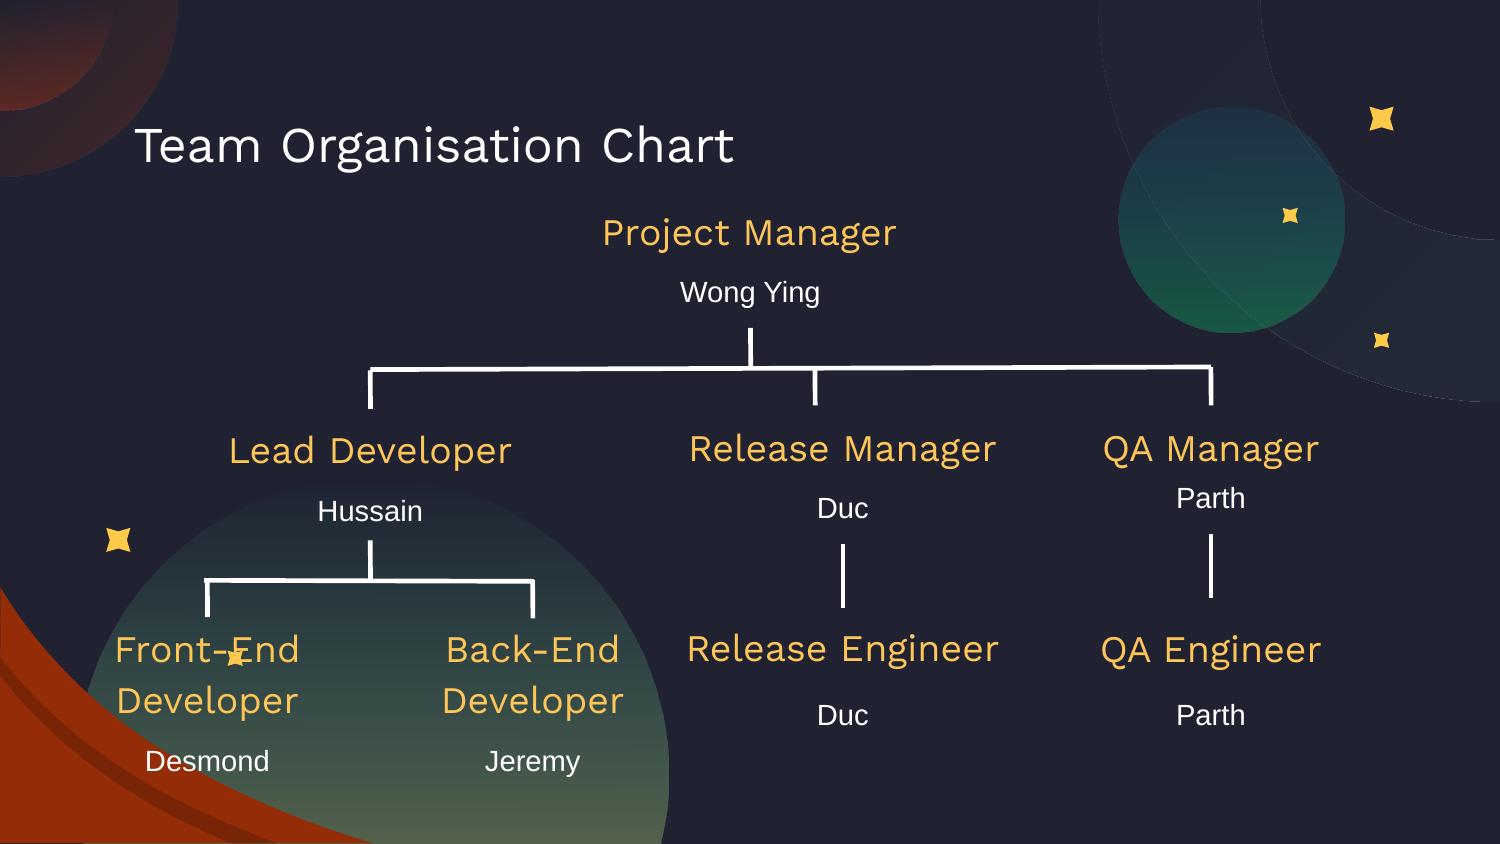

# Team Organisation Chart
Project Manager
Wong Ying
Release Manager
QA Manager
Lead Developer
Parth
Duc
Hussain
Release Engineer
Front-End Developer
Back-End Developer
QA Engineer
Duc
Parth
Desmond
Jeremy